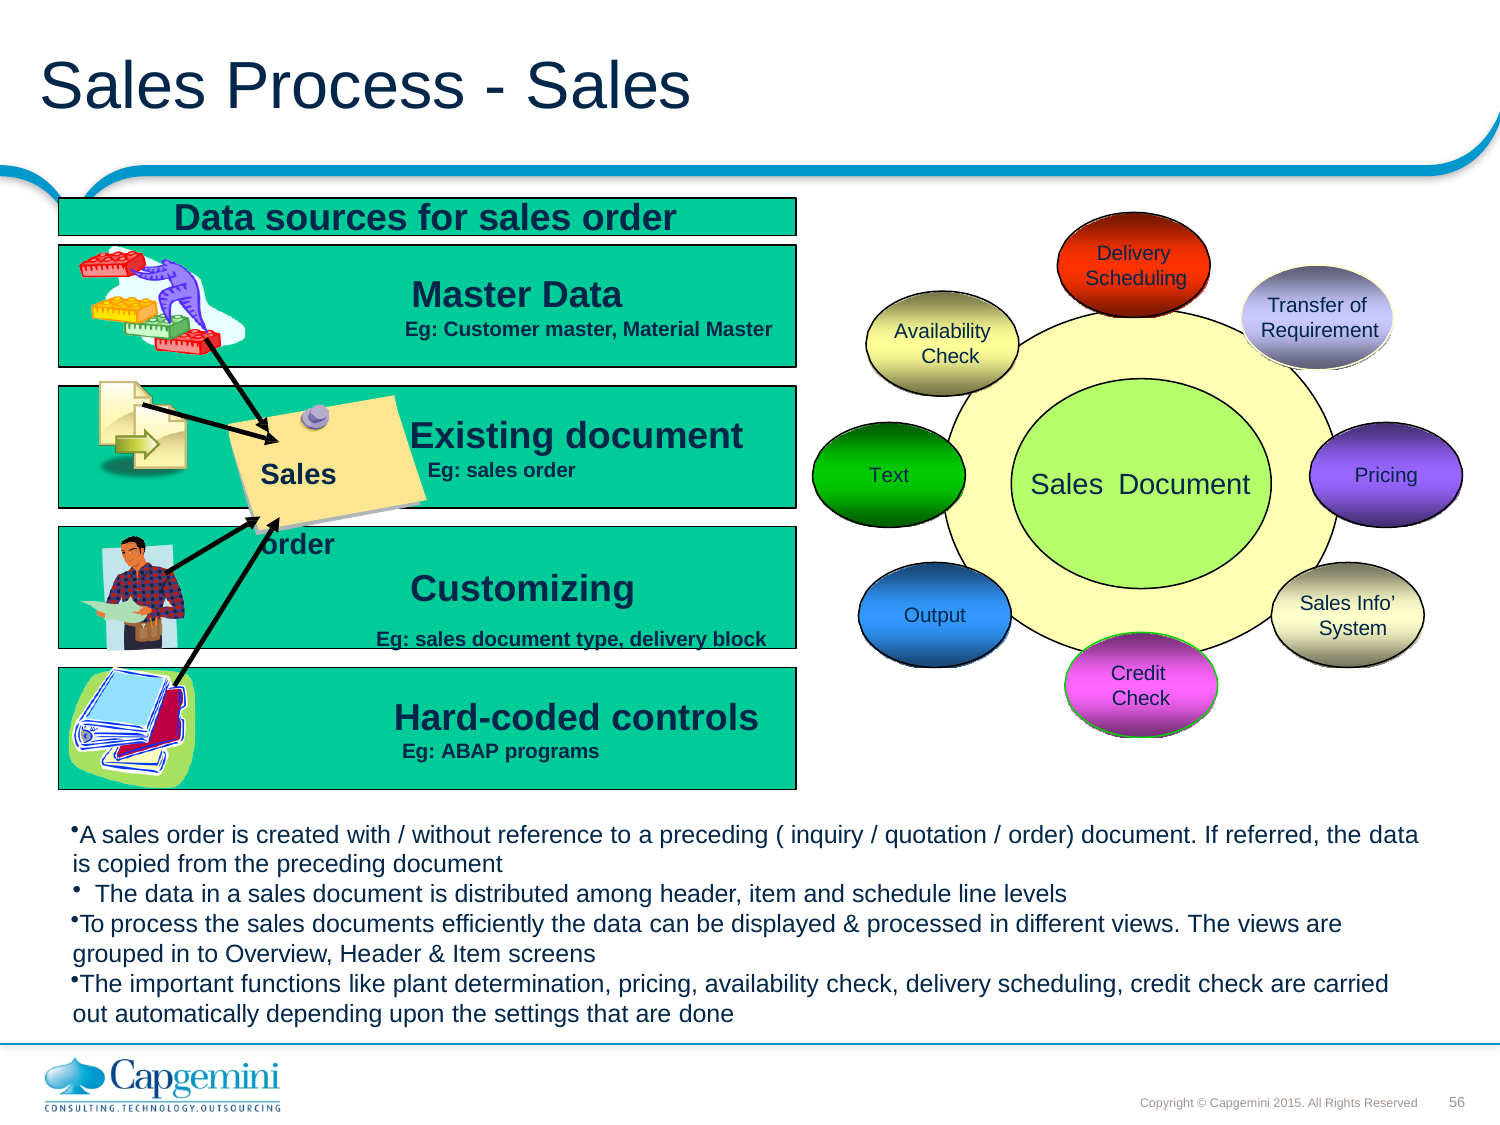

# Sales Process - Sales

Data sources for sales order

Delivery  Scheduling

Master Data
Eg: Customer master, Material Master

Transfer of  Requirement

Availability  Check

Existing document
Eg: sales order

Sales  order
Text
Pricing
Sales Document

Customizing
Eg: sales document type, delivery block
Sales Info’  System
Output

Credit  Check

Hard-coded controls
Eg: ABAP programs
A sales order is created with / without reference to a preceding ( inquiry / quotation / order) document. If referred, the data  is copied from the preceding document
The data in a sales document is distributed among header, item and schedule line levels
To process the sales documents efficiently the data can be displayed & processed in different views. The views are  grouped in to Overview, Header & Item screens
The important functions like plant determination, pricing, availability check, delivery scheduling, credit check are carried  out automatically depending upon the settings that are done